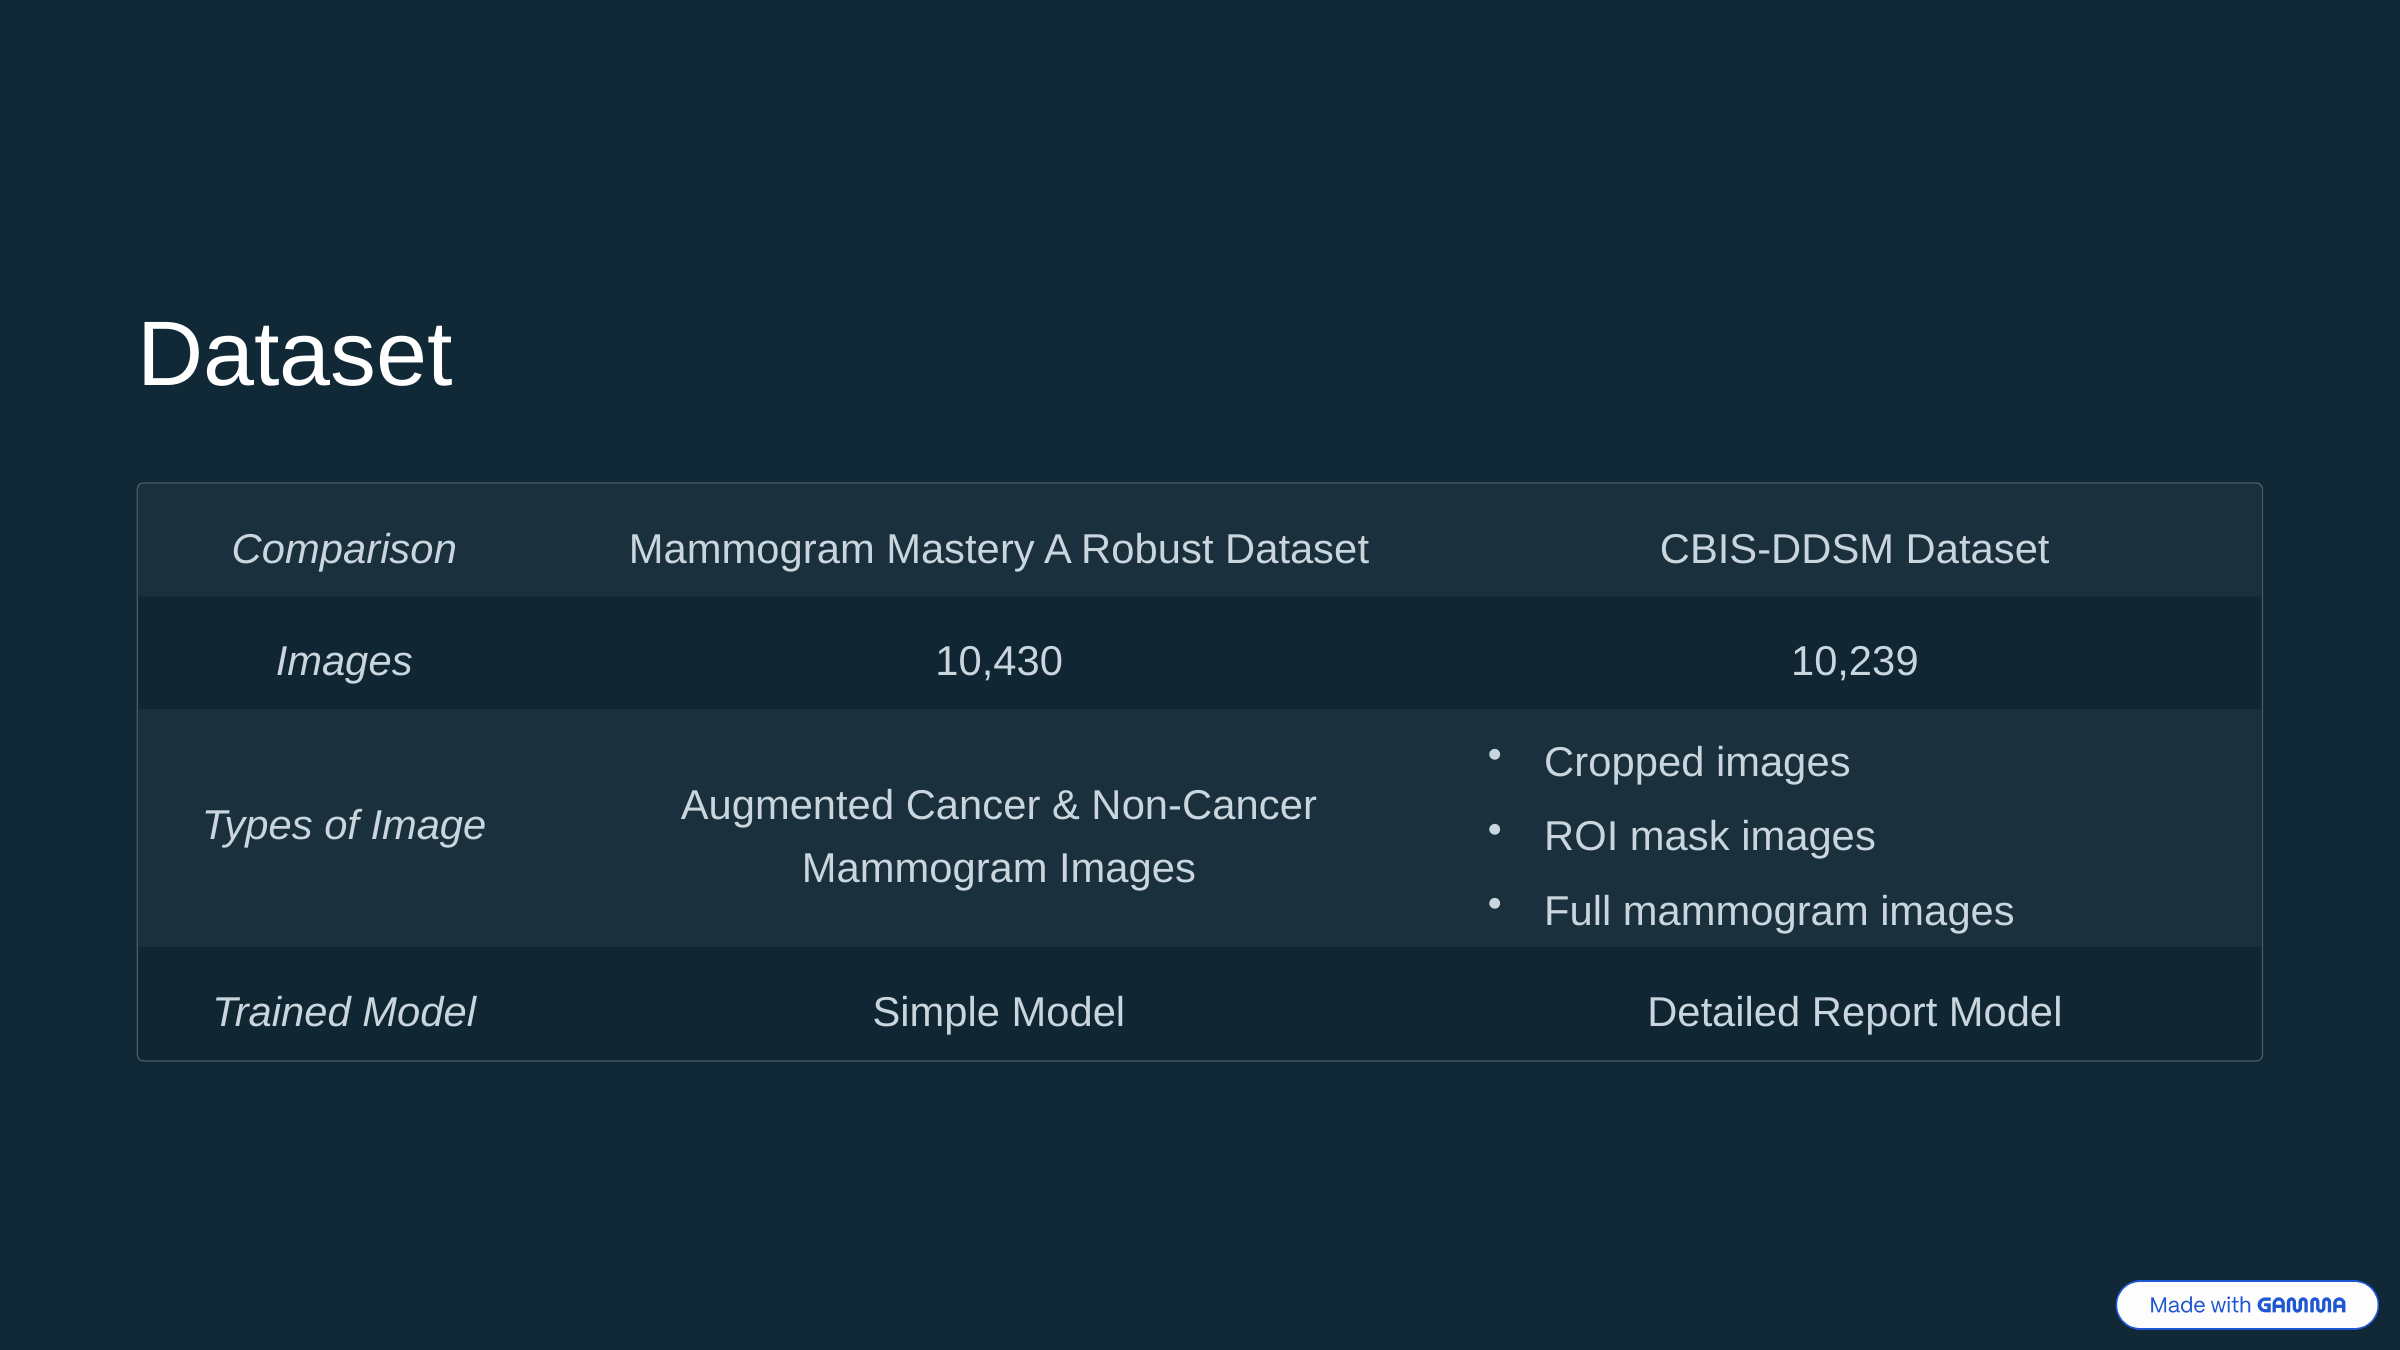

Dataset

Comparison
Mammogram Mastery A Robust Dataset
CBIS-DDSM Dataset

Images
10,430
10,239

Cropped images

Augmented Cancer & Non-Cancer Mammogram Images
Types of Image
ROI mask images
Full mammogram images

Trained Model
Simple Model
Detailed Report Model